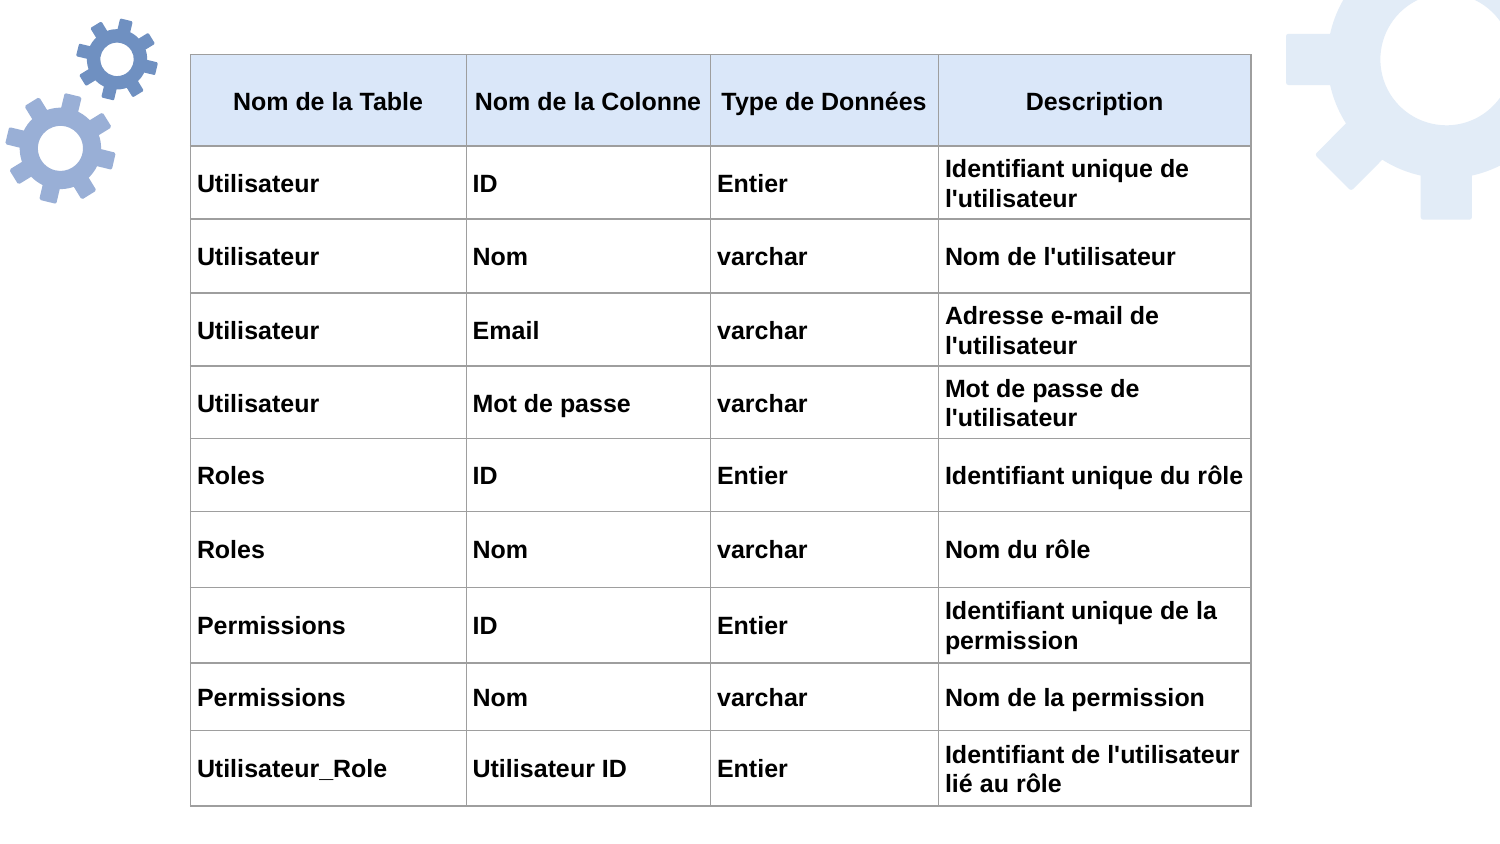

| Nom de la Table | Nom de la Colonne | Type de Données | Description |
| --- | --- | --- | --- |
| Utilisateur | ID | Entier | Identifiant unique de l'utilisateur |
| Utilisateur | Nom | varchar | Nom de l'utilisateur |
| Utilisateur | Email | varchar | Adresse e-mail de l'utilisateur |
| Utilisateur | Mot de passe | varchar | Mot de passe de l'utilisateur |
| Roles | ID | Entier | Identifiant unique du rôle |
| Roles | Nom | varchar | Nom du rôle |
| Permissions | ID | Entier | Identifiant unique de la permission |
| Permissions | Nom | varchar | Nom de la permission |
| Utilisateur\_Role | Utilisateur ID | Entier | Identifiant de l'utilisateur lié au rôle |